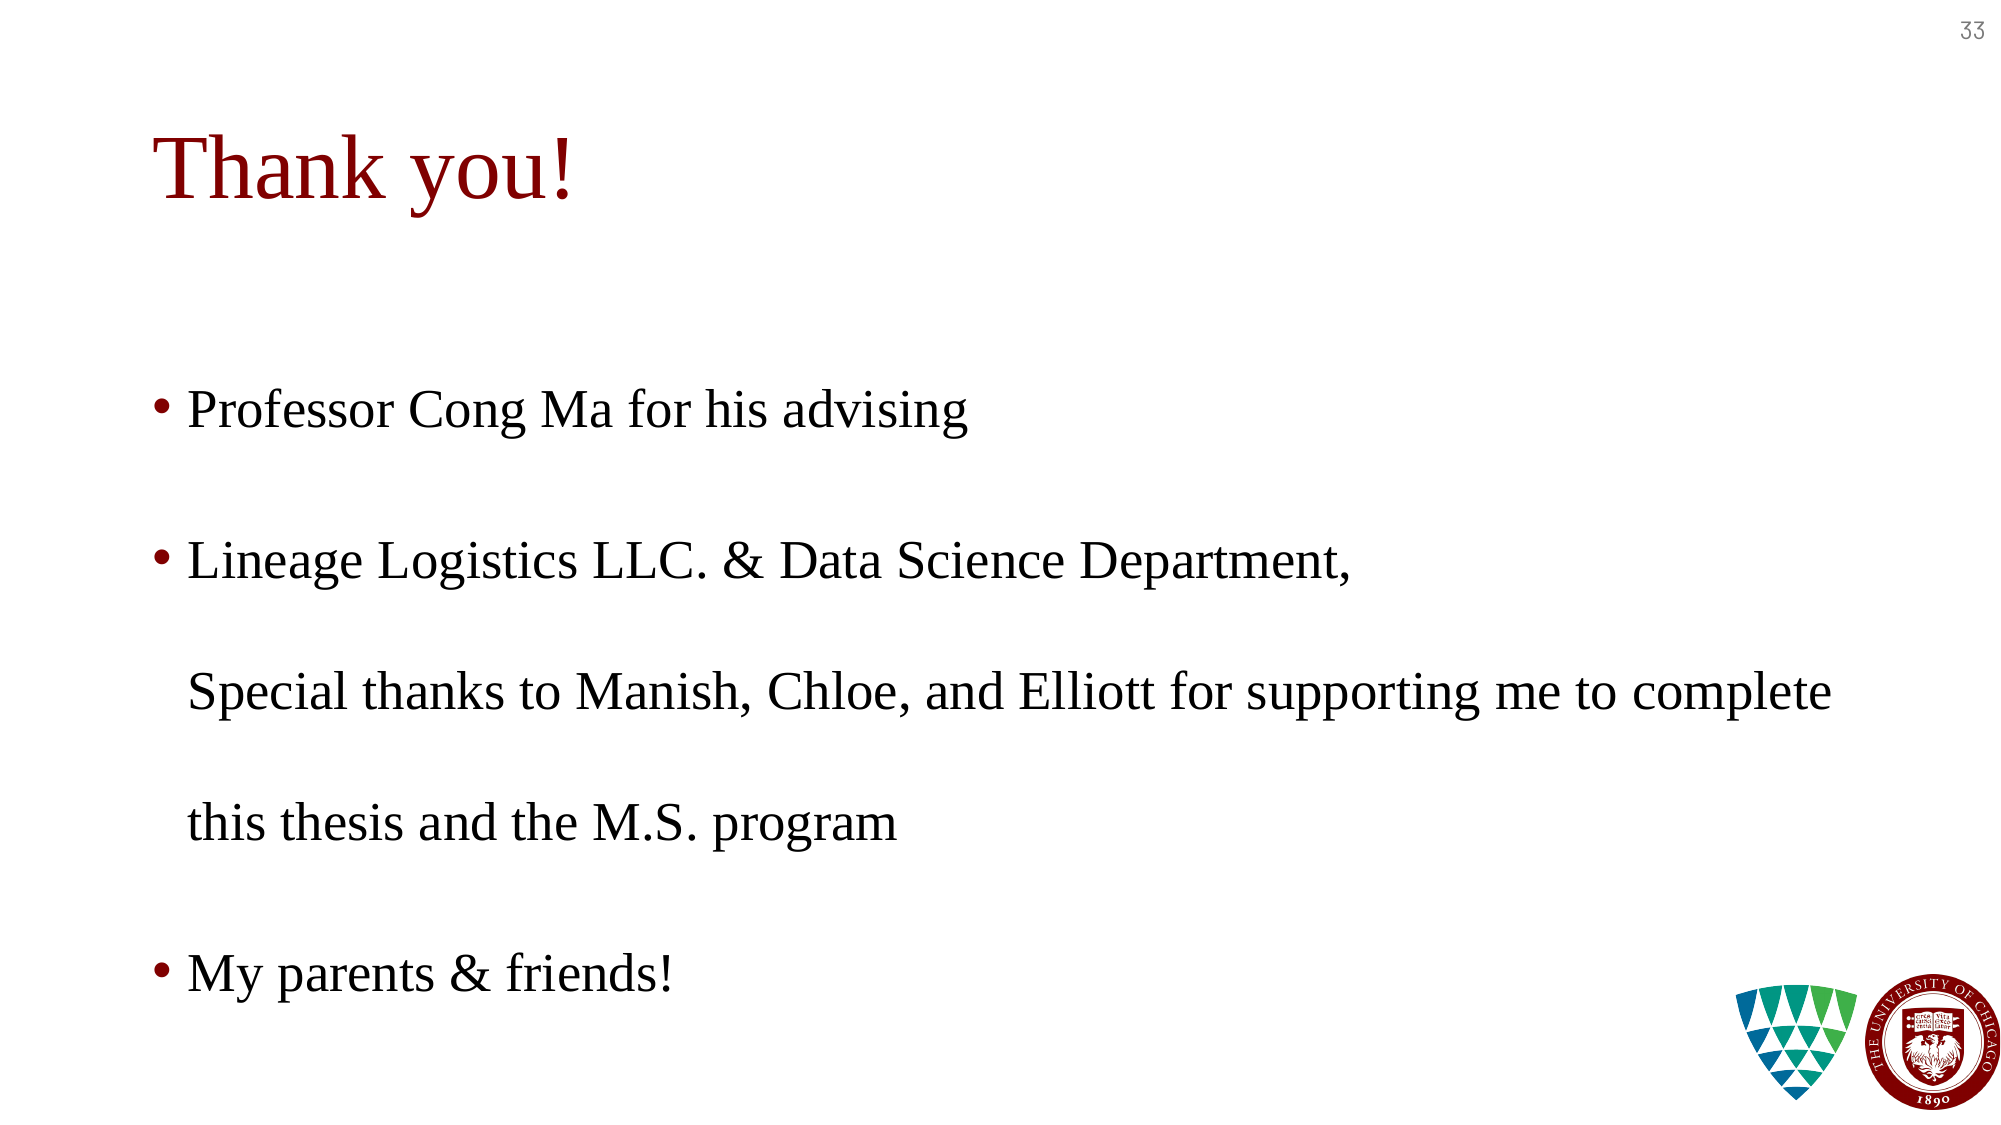

33
# Thank you!
Professor Cong Ma for his advising
Lineage Logistics LLC. & Data Science Department,
Special thanks to Manish, Chloe, and Elliott for supporting me to complete this thesis and the M.S. program
My parents & friends!